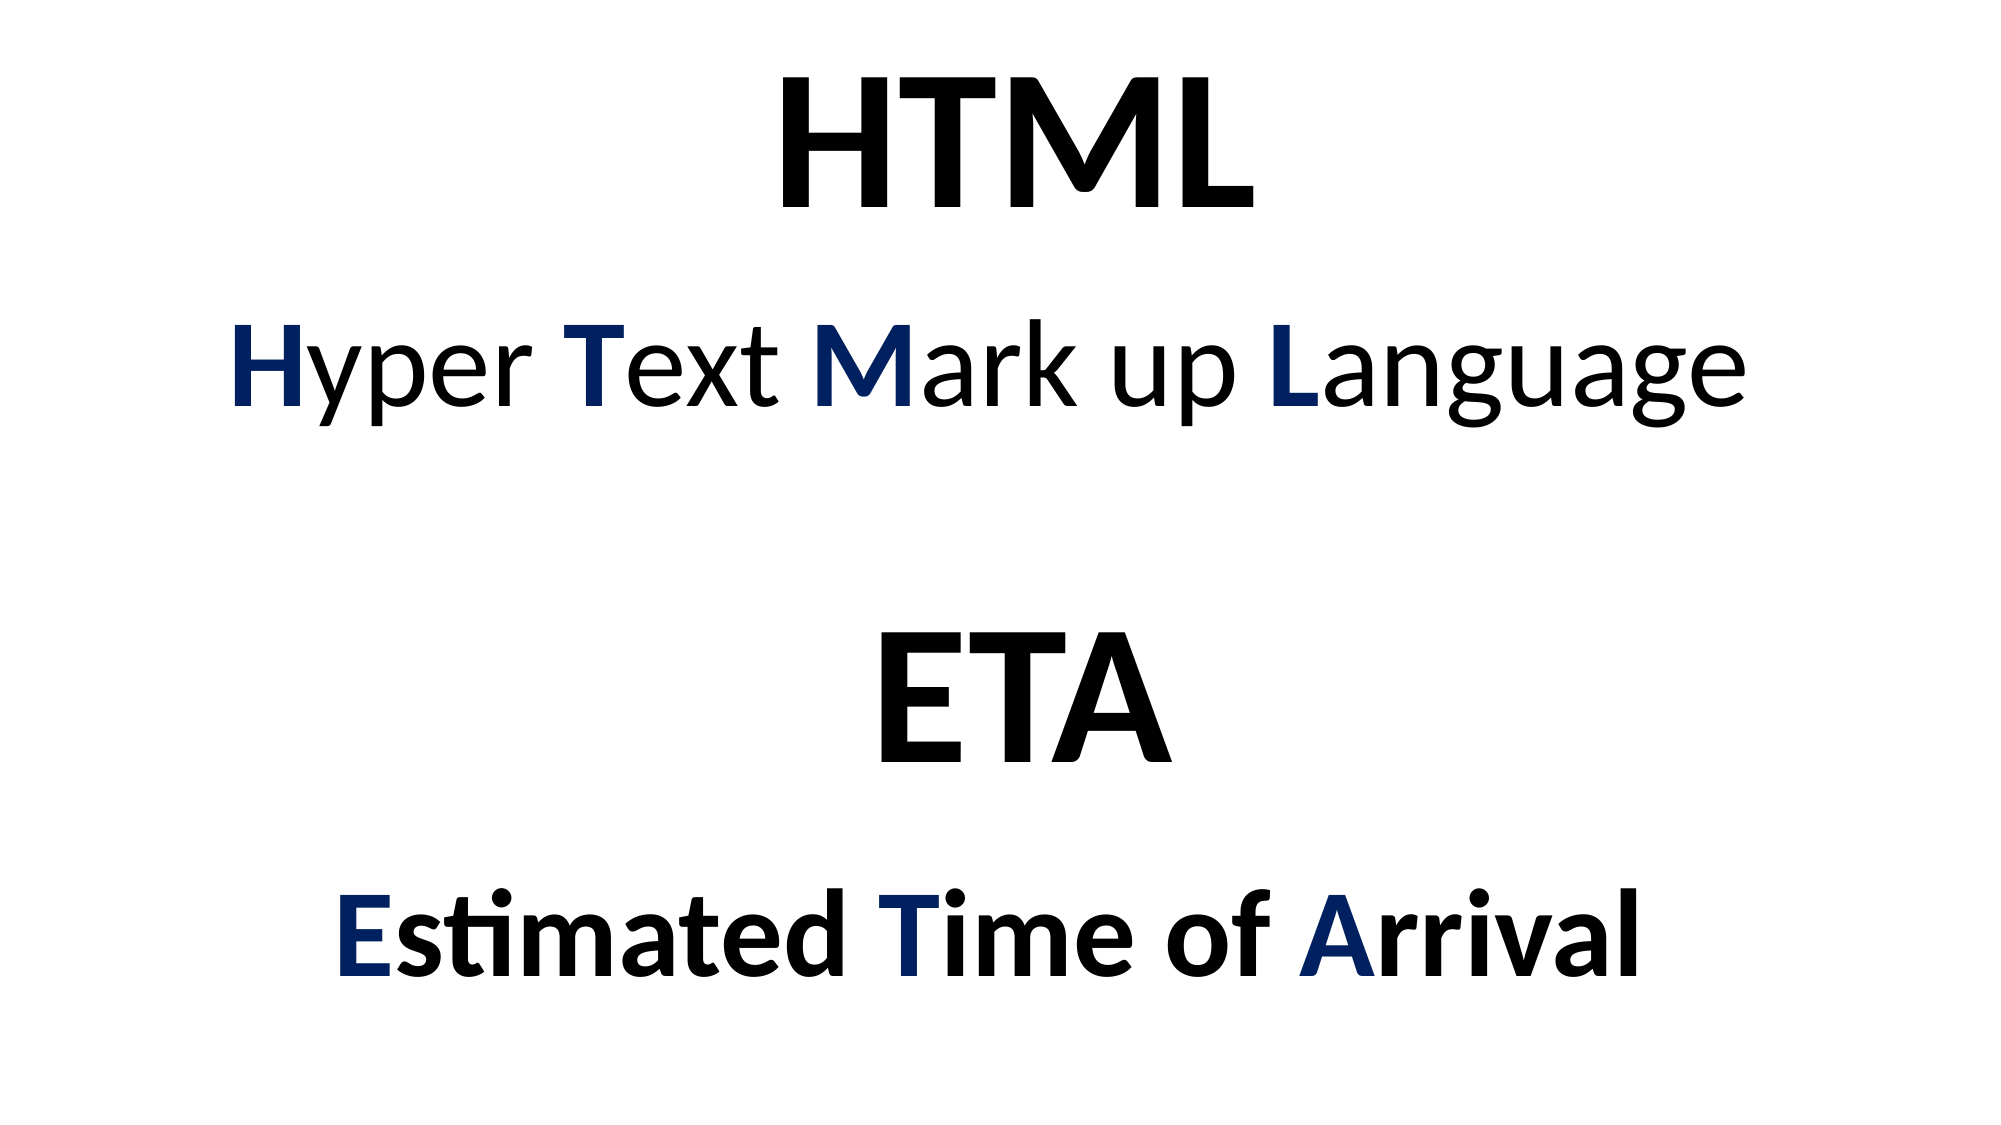

HTML
Hyper Text Mark up Language
ETA
Estimated Time of Arrival